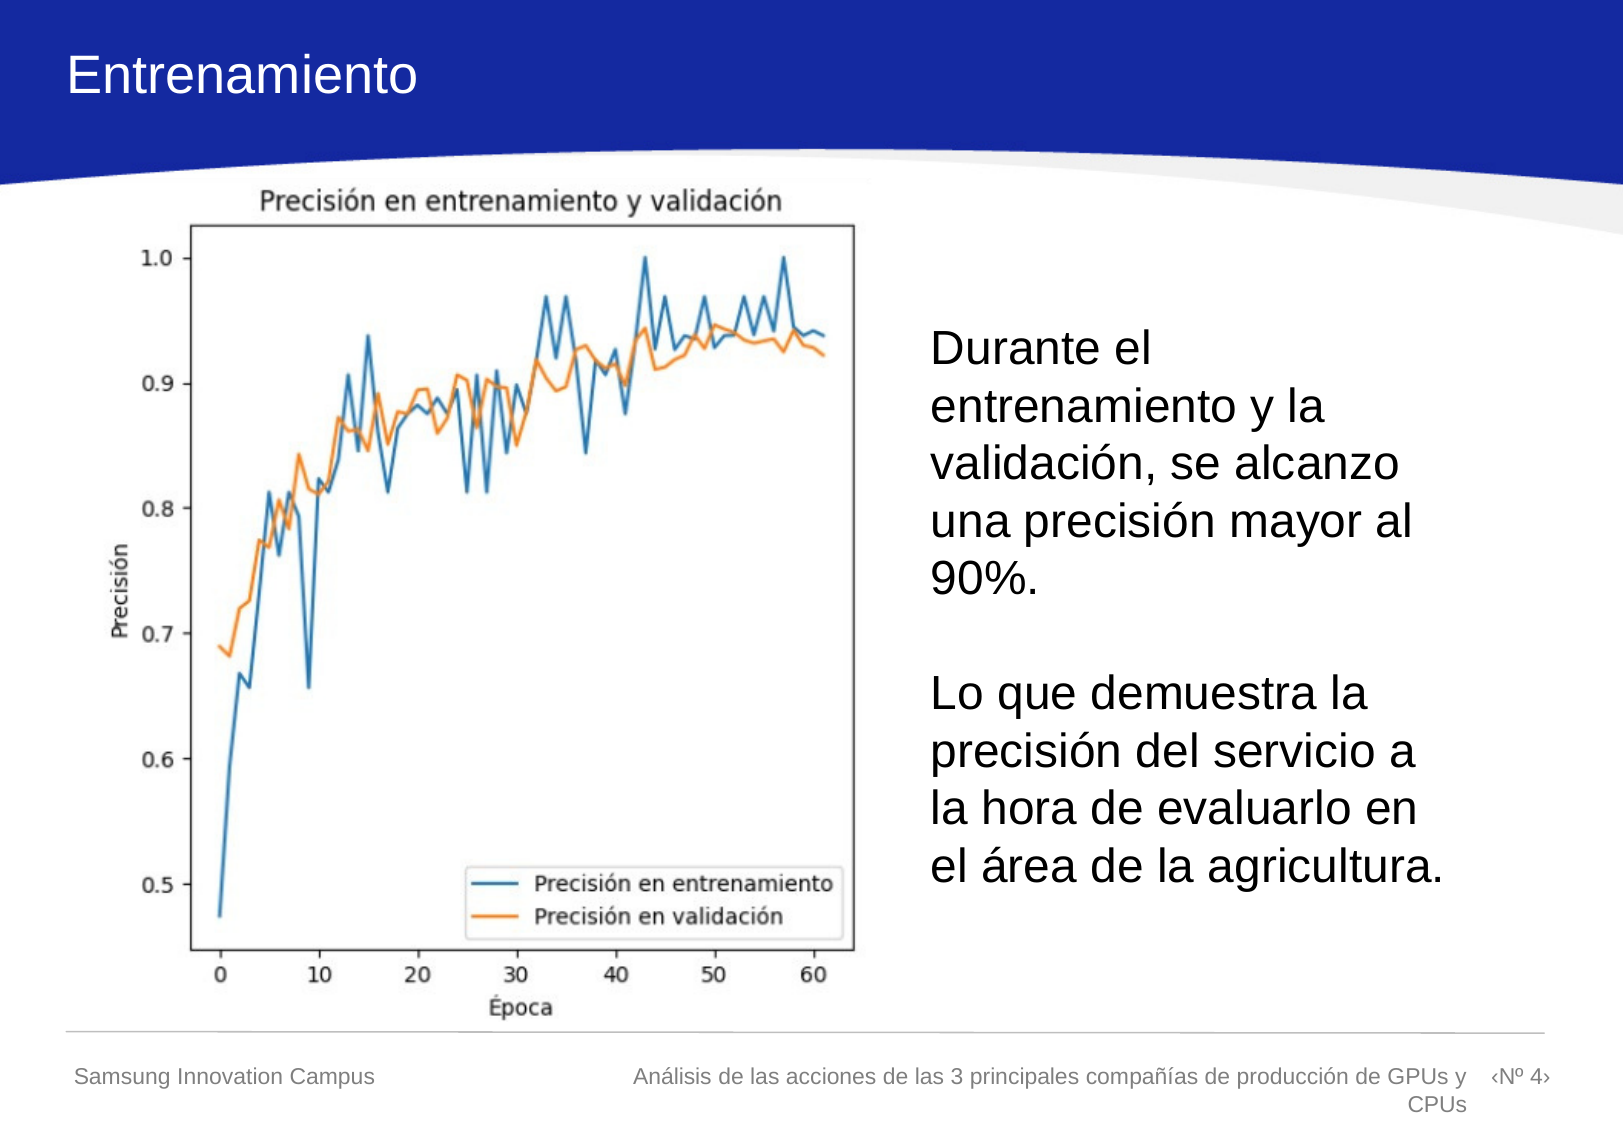

Entrenamiento

Durante el entrenamiento y la validación, se alcanzo  una precisión mayor al 90%.

Lo que demuestra la precisión del servicio a la hora de evaluarlo en el área de la agricultura.

Samsung Innovation Campus
Análisis de las acciones de las 3 principales compañías de producción de GPUs y CPUs
‹Nº 4›